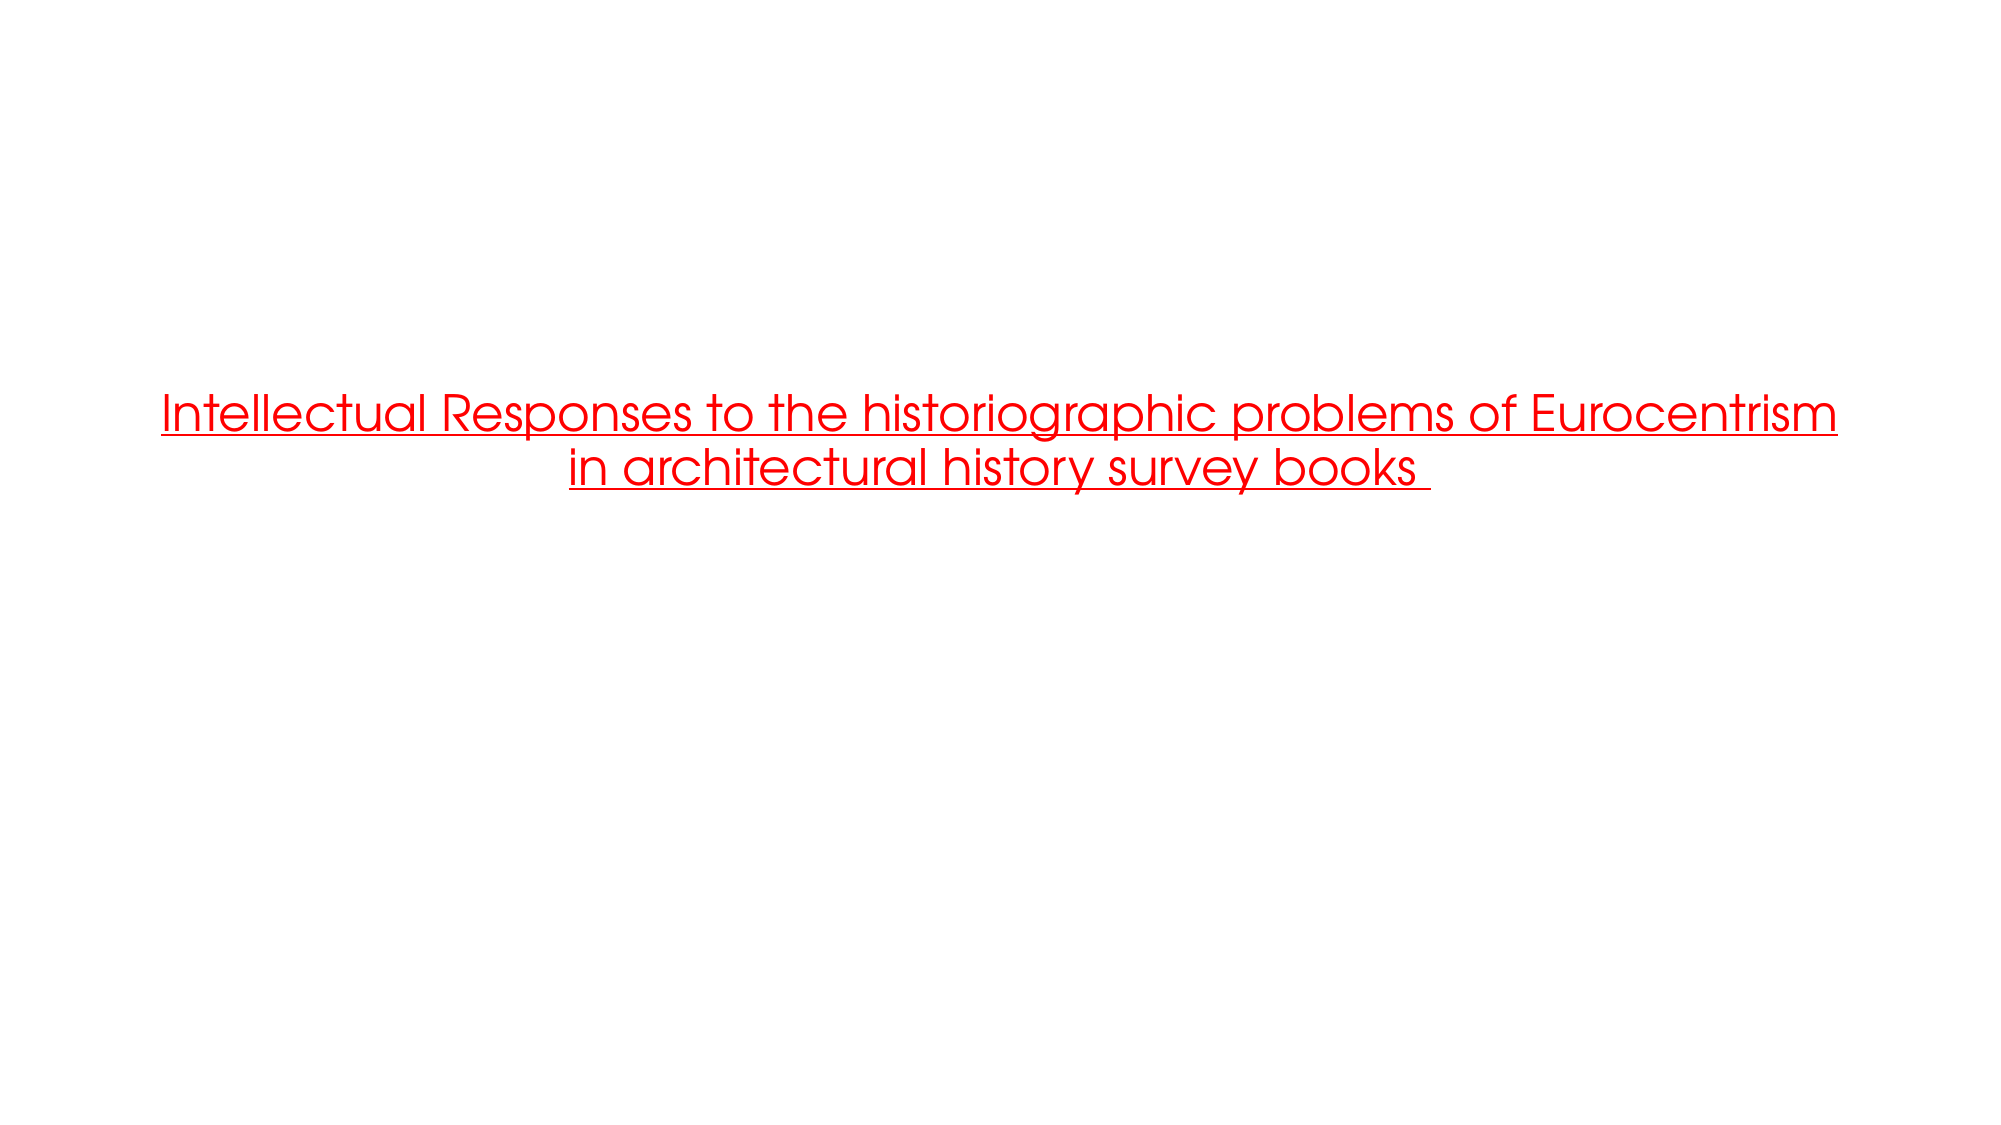

Intellectual Responses to the historiographic problems of Eurocentrism in architectural history survey books